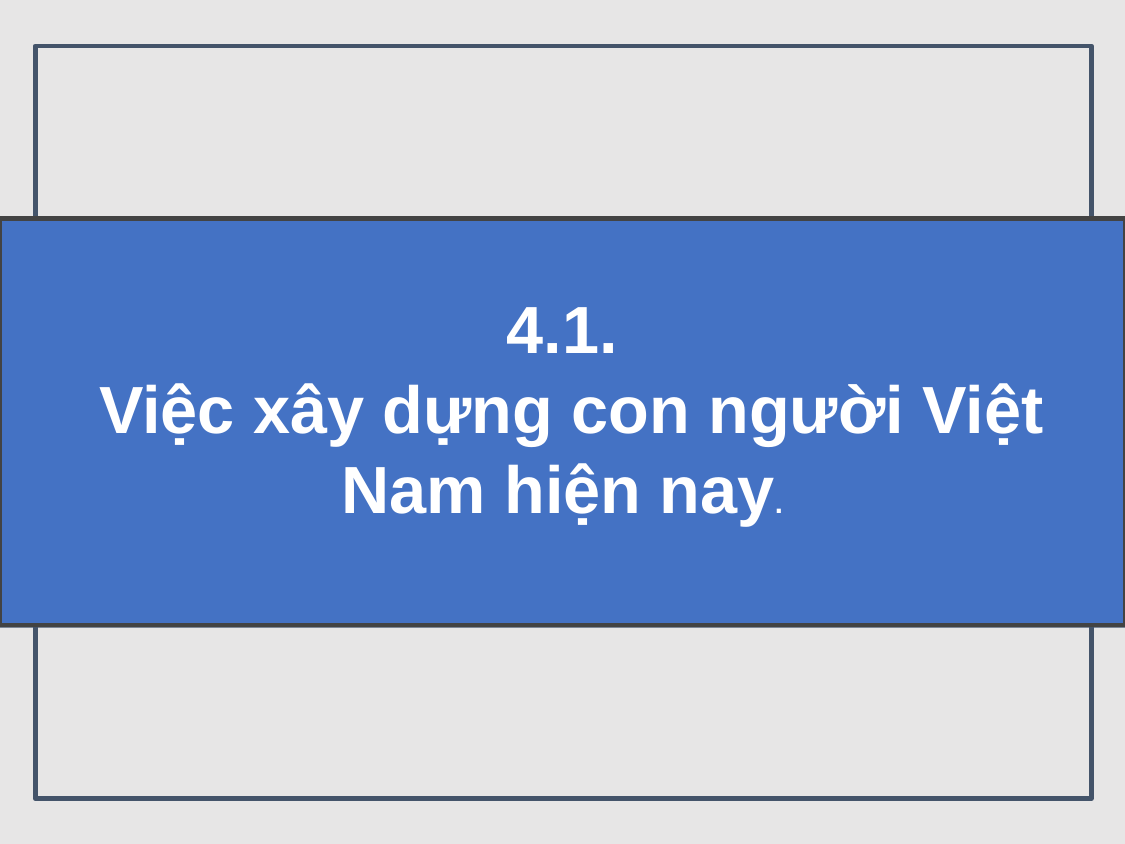

Thanks for whatching
4.1.
 Việc xây dựng con người Việt Nam hiện nay.
# 4.1. Việc xây dựng con người Việt Nam hiện nay.